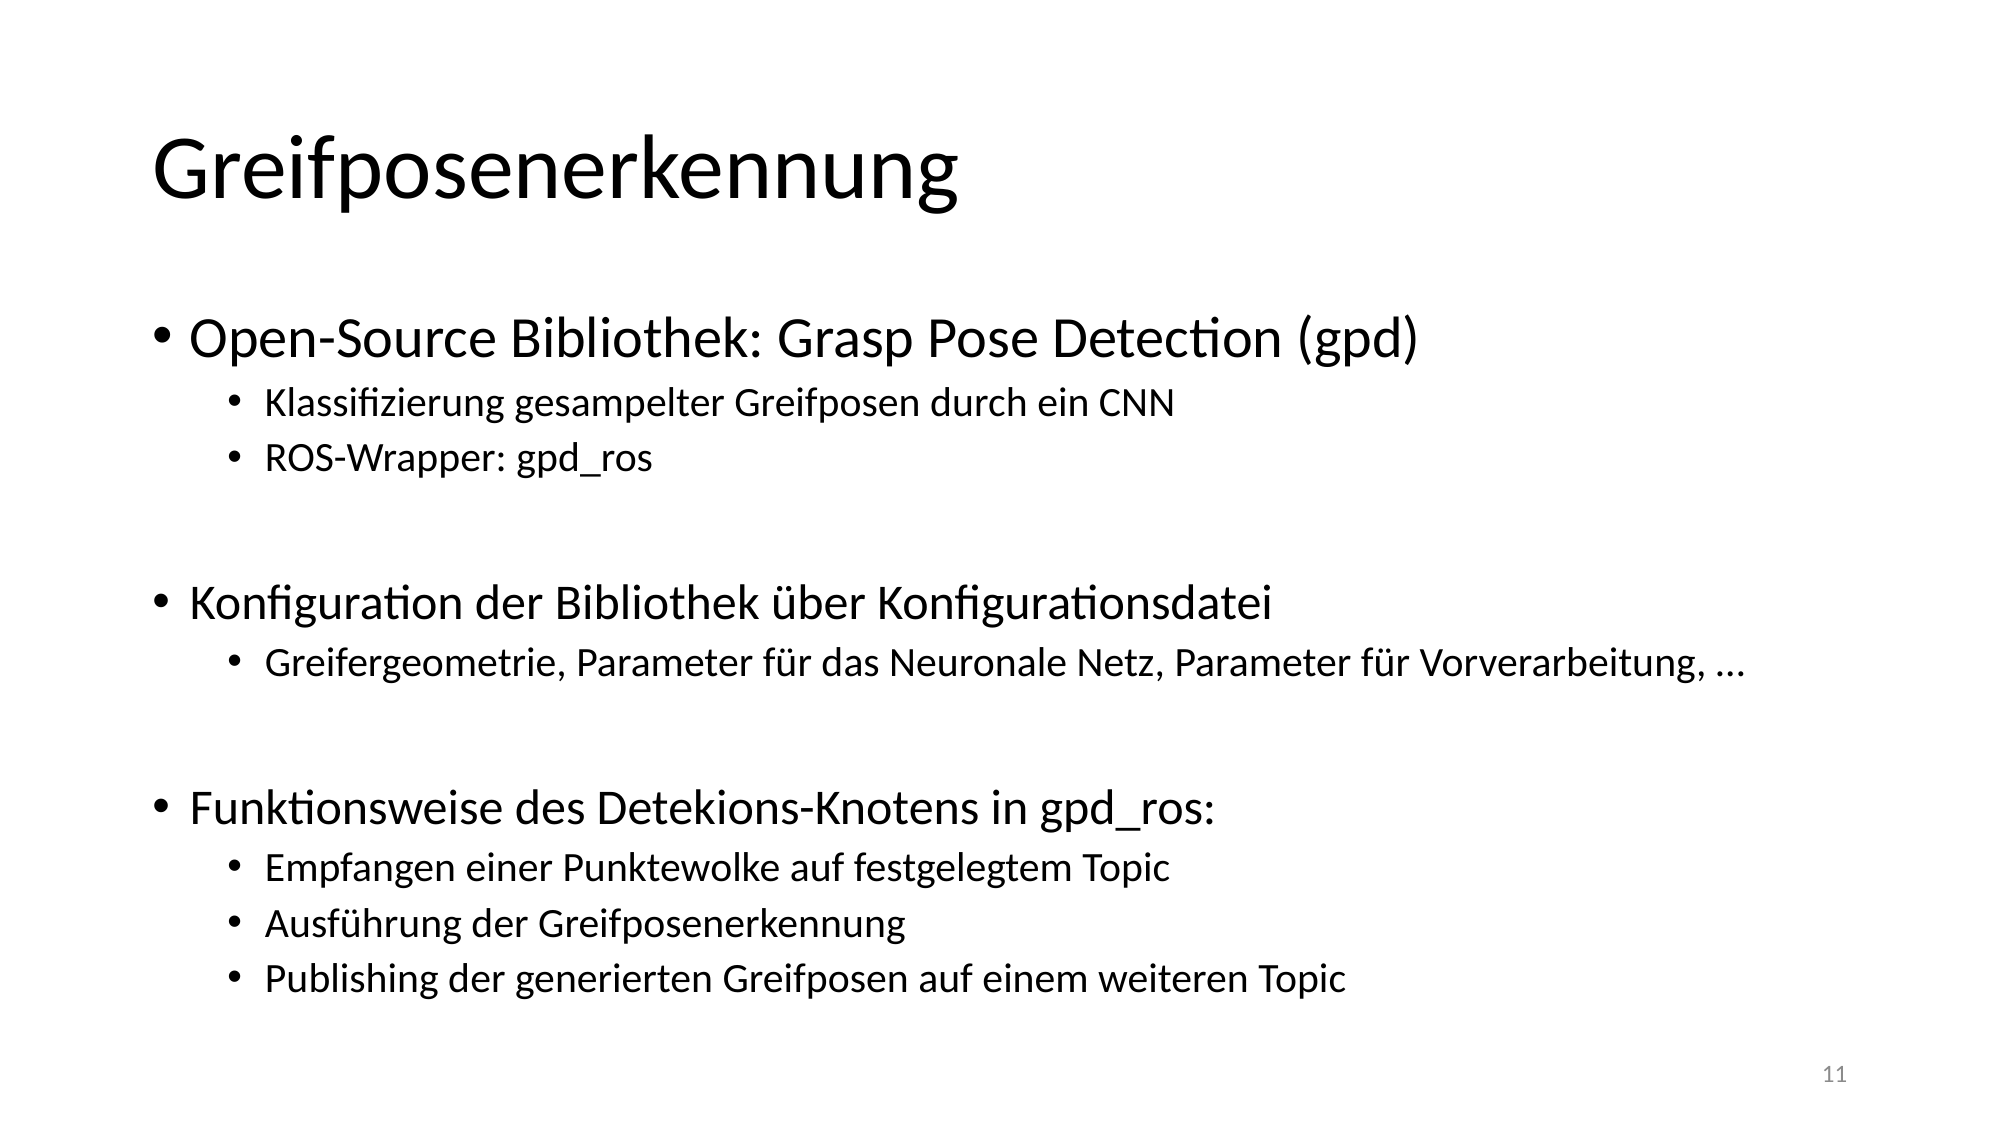

# Greifposenerkennung
Open-Source Bibliothek: Grasp Pose Detection (gpd)
Klassifizierung gesampelter Greifposen durch ein CNN
ROS-Wrapper: gpd_ros

Konfiguration der Bibliothek über Konfigurationsdatei
Greifergeometrie, Parameter für das Neuronale Netz, Parameter für Vorverarbeitung, …

Funktionsweise des Detekions-Knotens in gpd_ros:
Empfangen einer Punktewolke auf festgelegtem Topic
Ausführung der Greifposenerkennung
Publishing der generierten Greifposen auf einem weiteren Topic
11